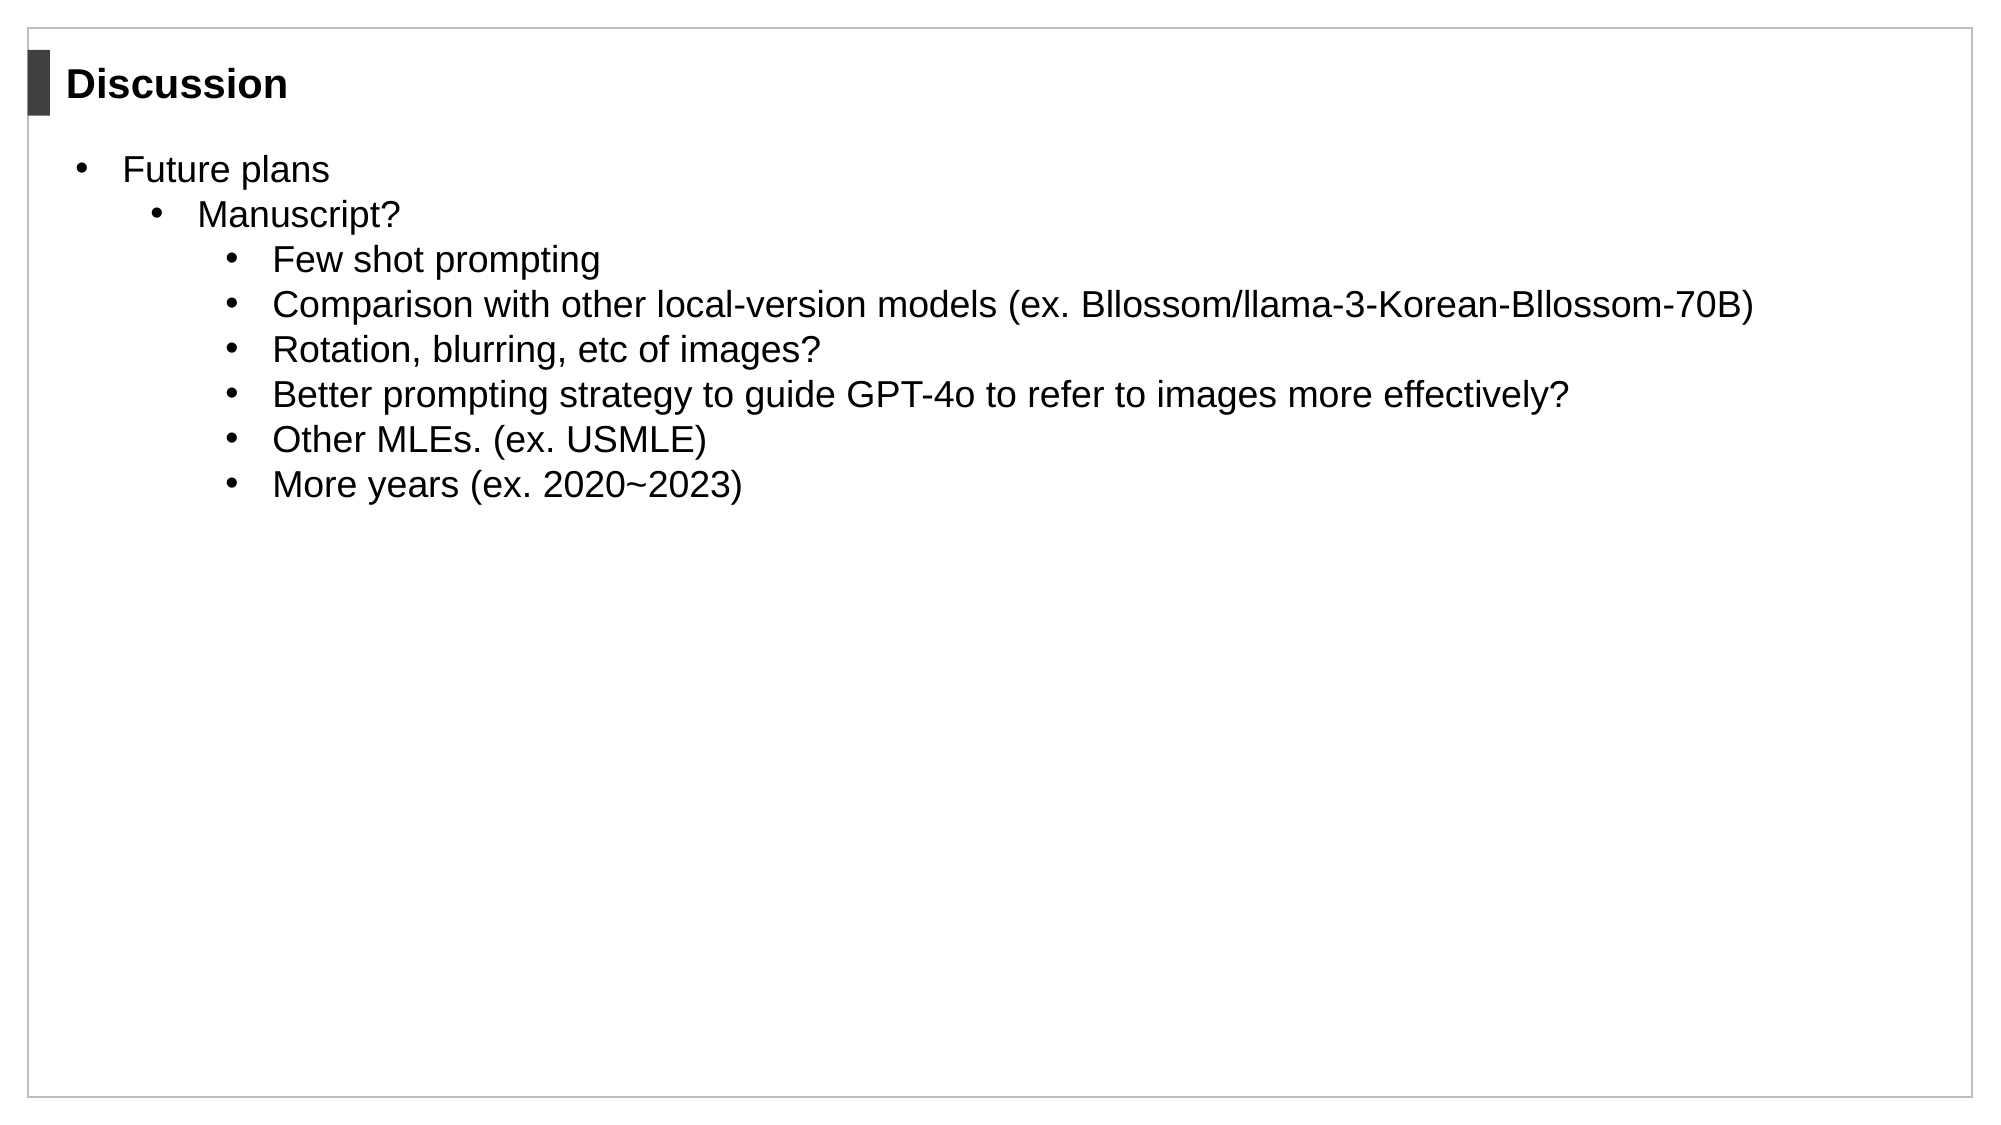

Discussion
Future plans
Manuscript?
Few shot prompting
Comparison with other local-version models (ex. Bllossom/llama-3-Korean-Bllossom-70B)
Rotation, blurring, etc of images?
Better prompting strategy to guide GPT-4o to refer to images more effectively?
Other MLEs. (ex. USMLE)
More years (ex. 2020~2023)